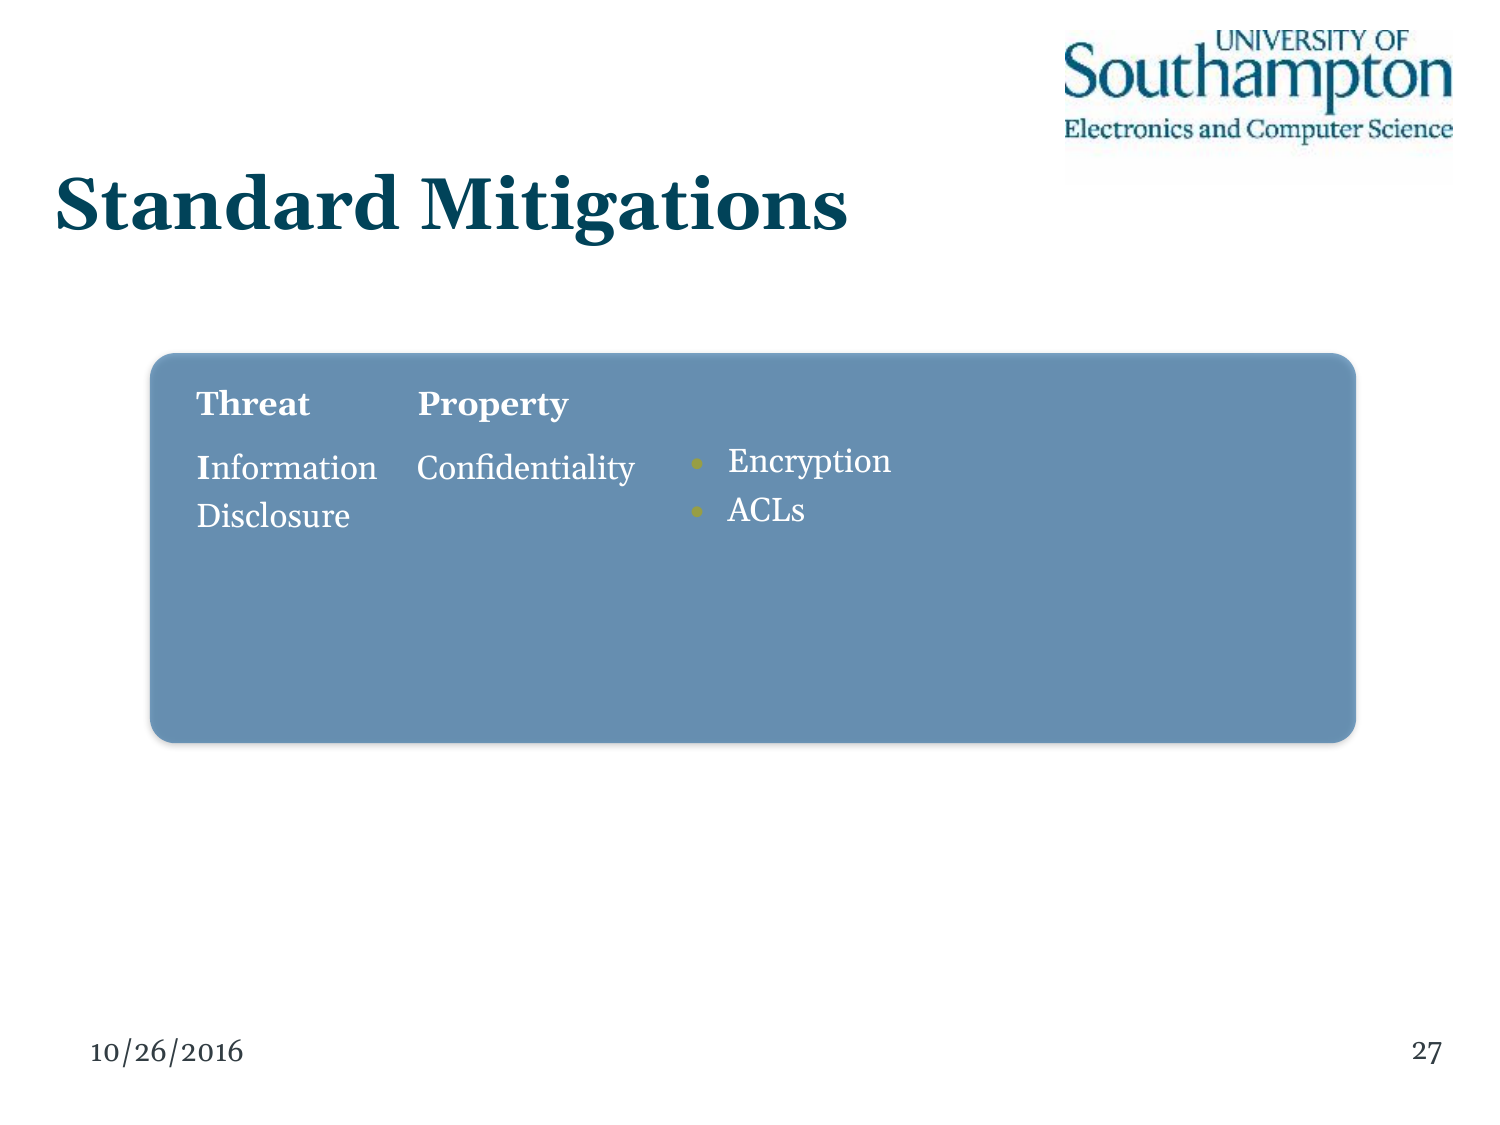

# Standard Mitigations

| Threat | Property |  |
| --- | --- | --- |
| Information Disclosure | Confidentiality | Encryption ACLs |
27
10/26/2016